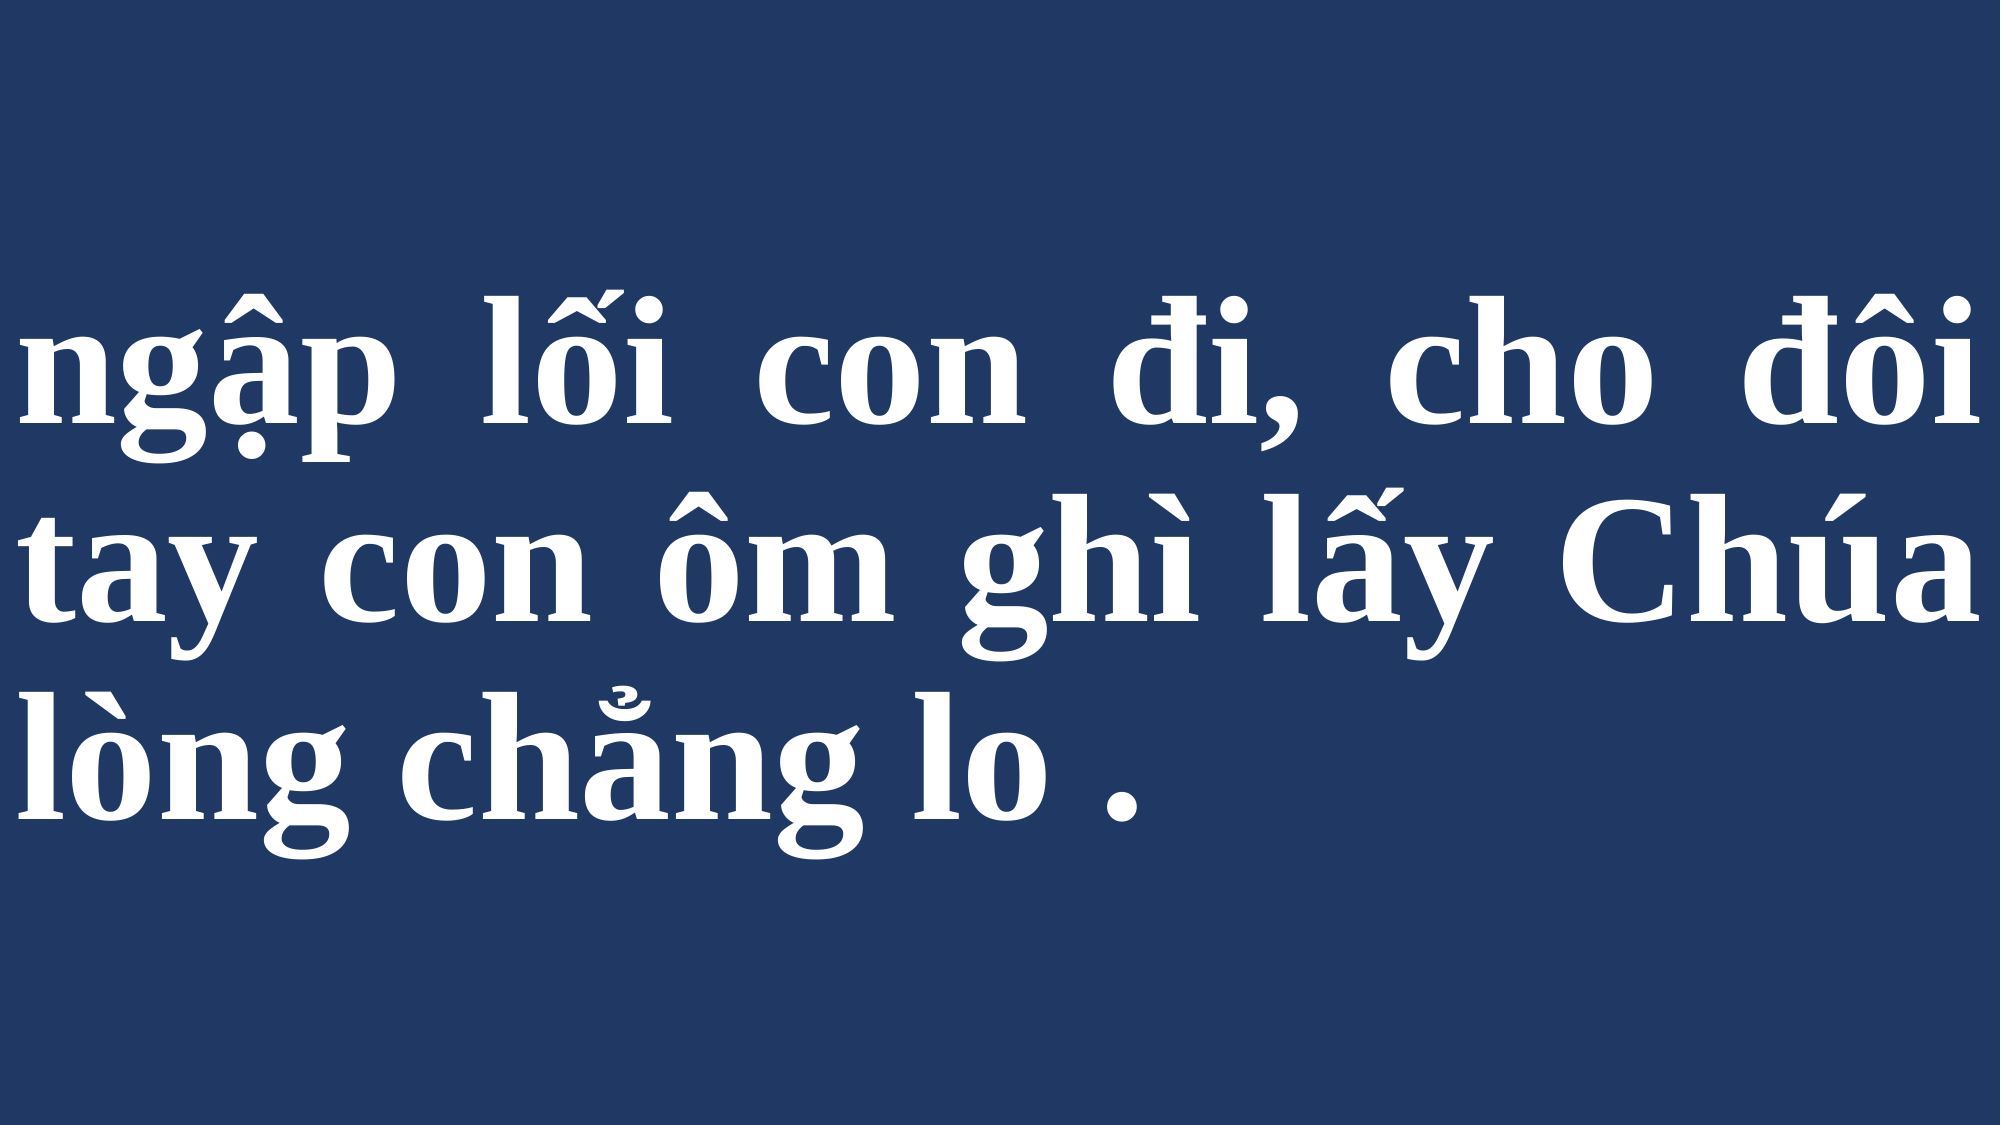

# ngập lối con đi, cho đôi tay con ôm ghì lấy Chúa lòng chẳng lo .